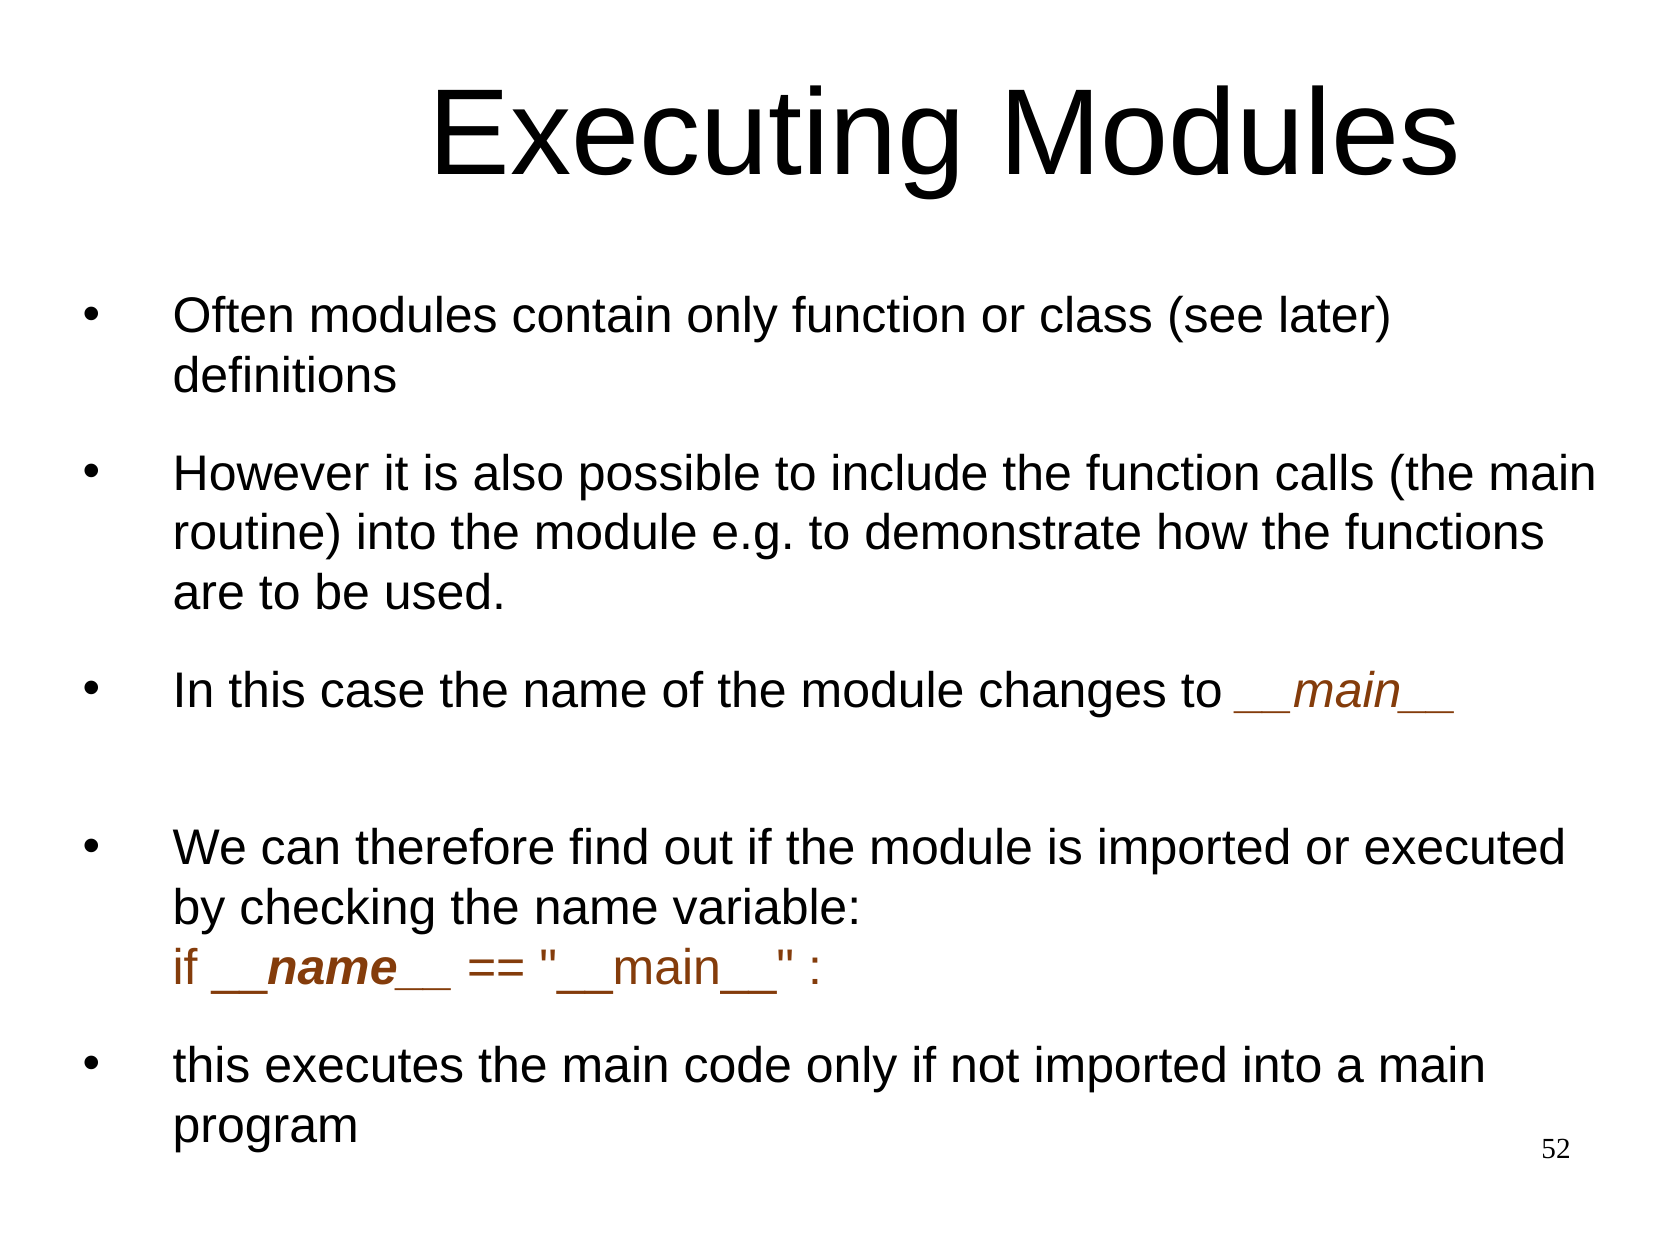

# Executing Modules
Often modules contain only function or class (see later) definitions
However it is also possible to include the function calls (the main routine) into the module e.g. to demonstrate how the functions are to be used.
In this case the name of the module changes to __main__
We can therefore find out if the module is imported or executed by checking the name variable:
if __name__ == "__main__" :
this executes the main code only if not imported into a main program

52